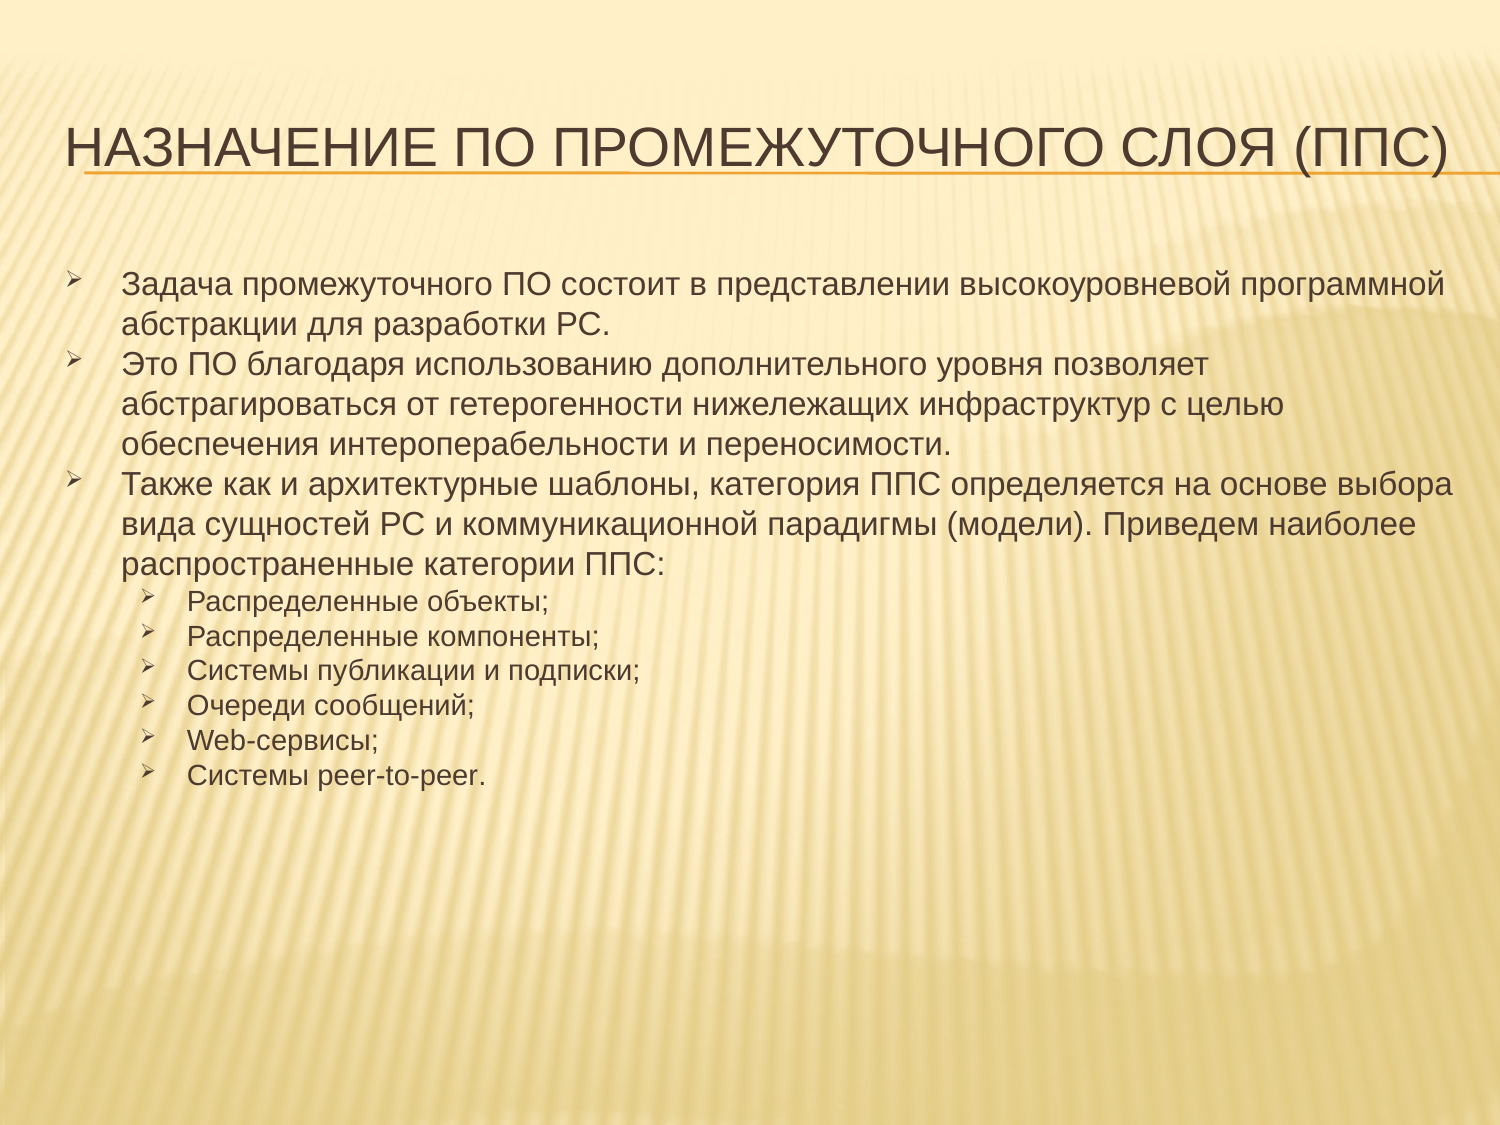

# Назначение ПО промежуточного слоя (ППС)
Задача промежуточного ПО состоит в представлении высокоуровневой программной абстракции для разработки РС.
Это ПО благодаря использованию дополнительного уровня позволяет абстрагироваться от гетерогенности нижележащих инфраструктур с целью обеспечения интероперабельности и переносимости.
Также как и архитектурные шаблоны, категория ППС определяется на основе выбора вида сущностей РС и коммуникационной парадигмы (модели). Приведем наиболее распространенные категории ППС:
Распределенные объекты;
Распределенные компоненты;
Системы публикации и подписки;
Очереди сообщений;
Web-сервисы;
Системы peer-to-peer.